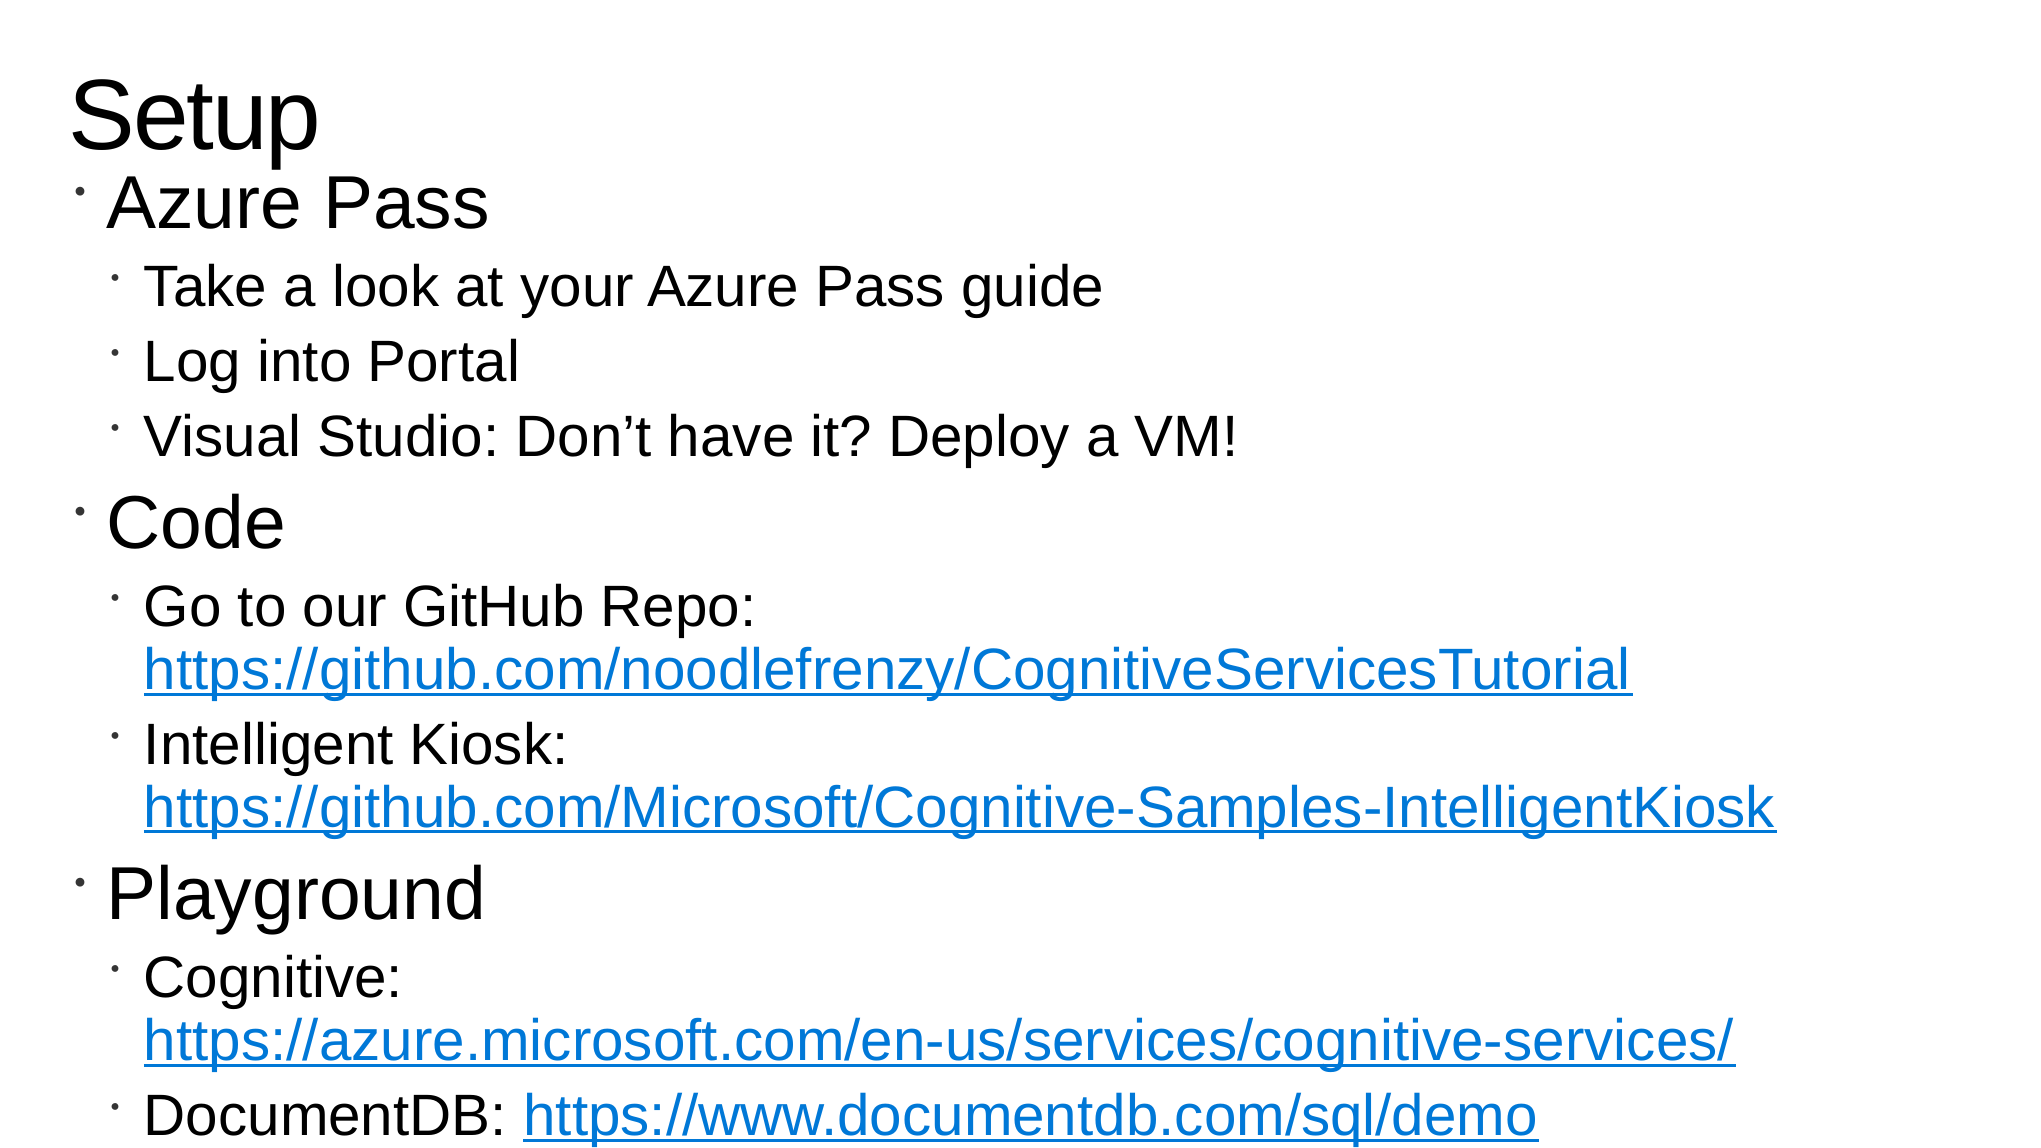

# Setup
Azure Pass
Take a look at your Azure Pass guide
Log into Portal
Visual Studio: Don’t have it? Deploy a VM!
Code
Go to our GitHub Repo: https://github.com/noodlefrenzy/CognitiveServicesTutorial
Intelligent Kiosk: https://github.com/Microsoft/Cognitive-Samples-IntelligentKiosk
Playground
Cognitive: https://azure.microsoft.com/en-us/services/cognitive-services/
DocumentDB: https://www.documentdb.com/sql/demo